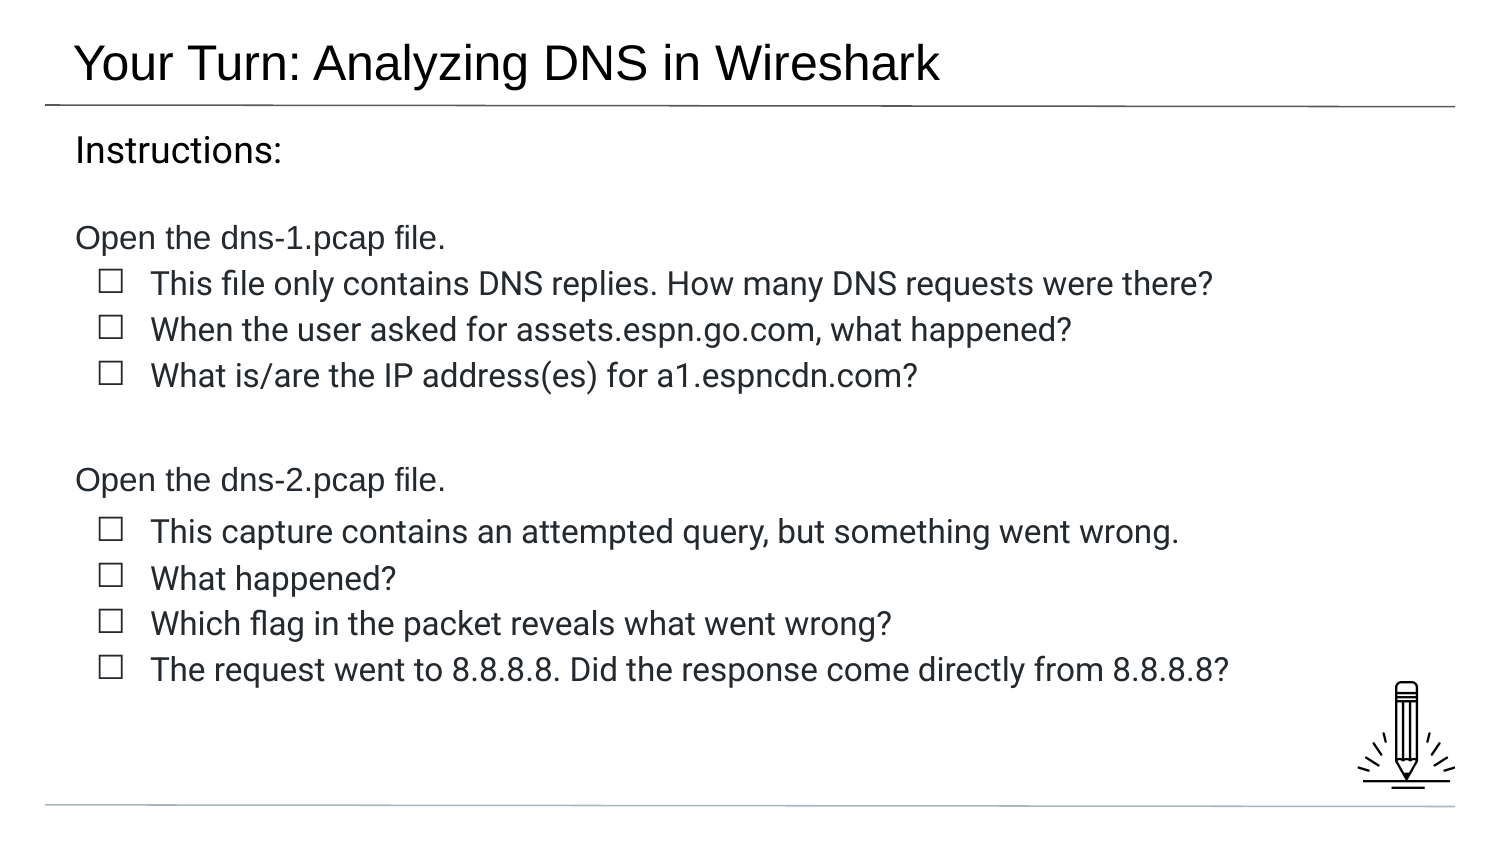

# Your Turn: Analyzing DNS in Wireshark
Instructions:
Open the dns-1.pcap file.
This file only contains DNS replies. How many DNS requests were there?
When the user asked for assets.espn.go.com, what happened?
What is/are the IP address(es) for a1.espncdn.com?

Open the dns-2.pcap file.
This capture contains an attempted query, but something went wrong.
What happened?
Which flag in the packet reveals what went wrong?
The request went to 8.8.8.8. Did the response come directly from 8.8.8.8?